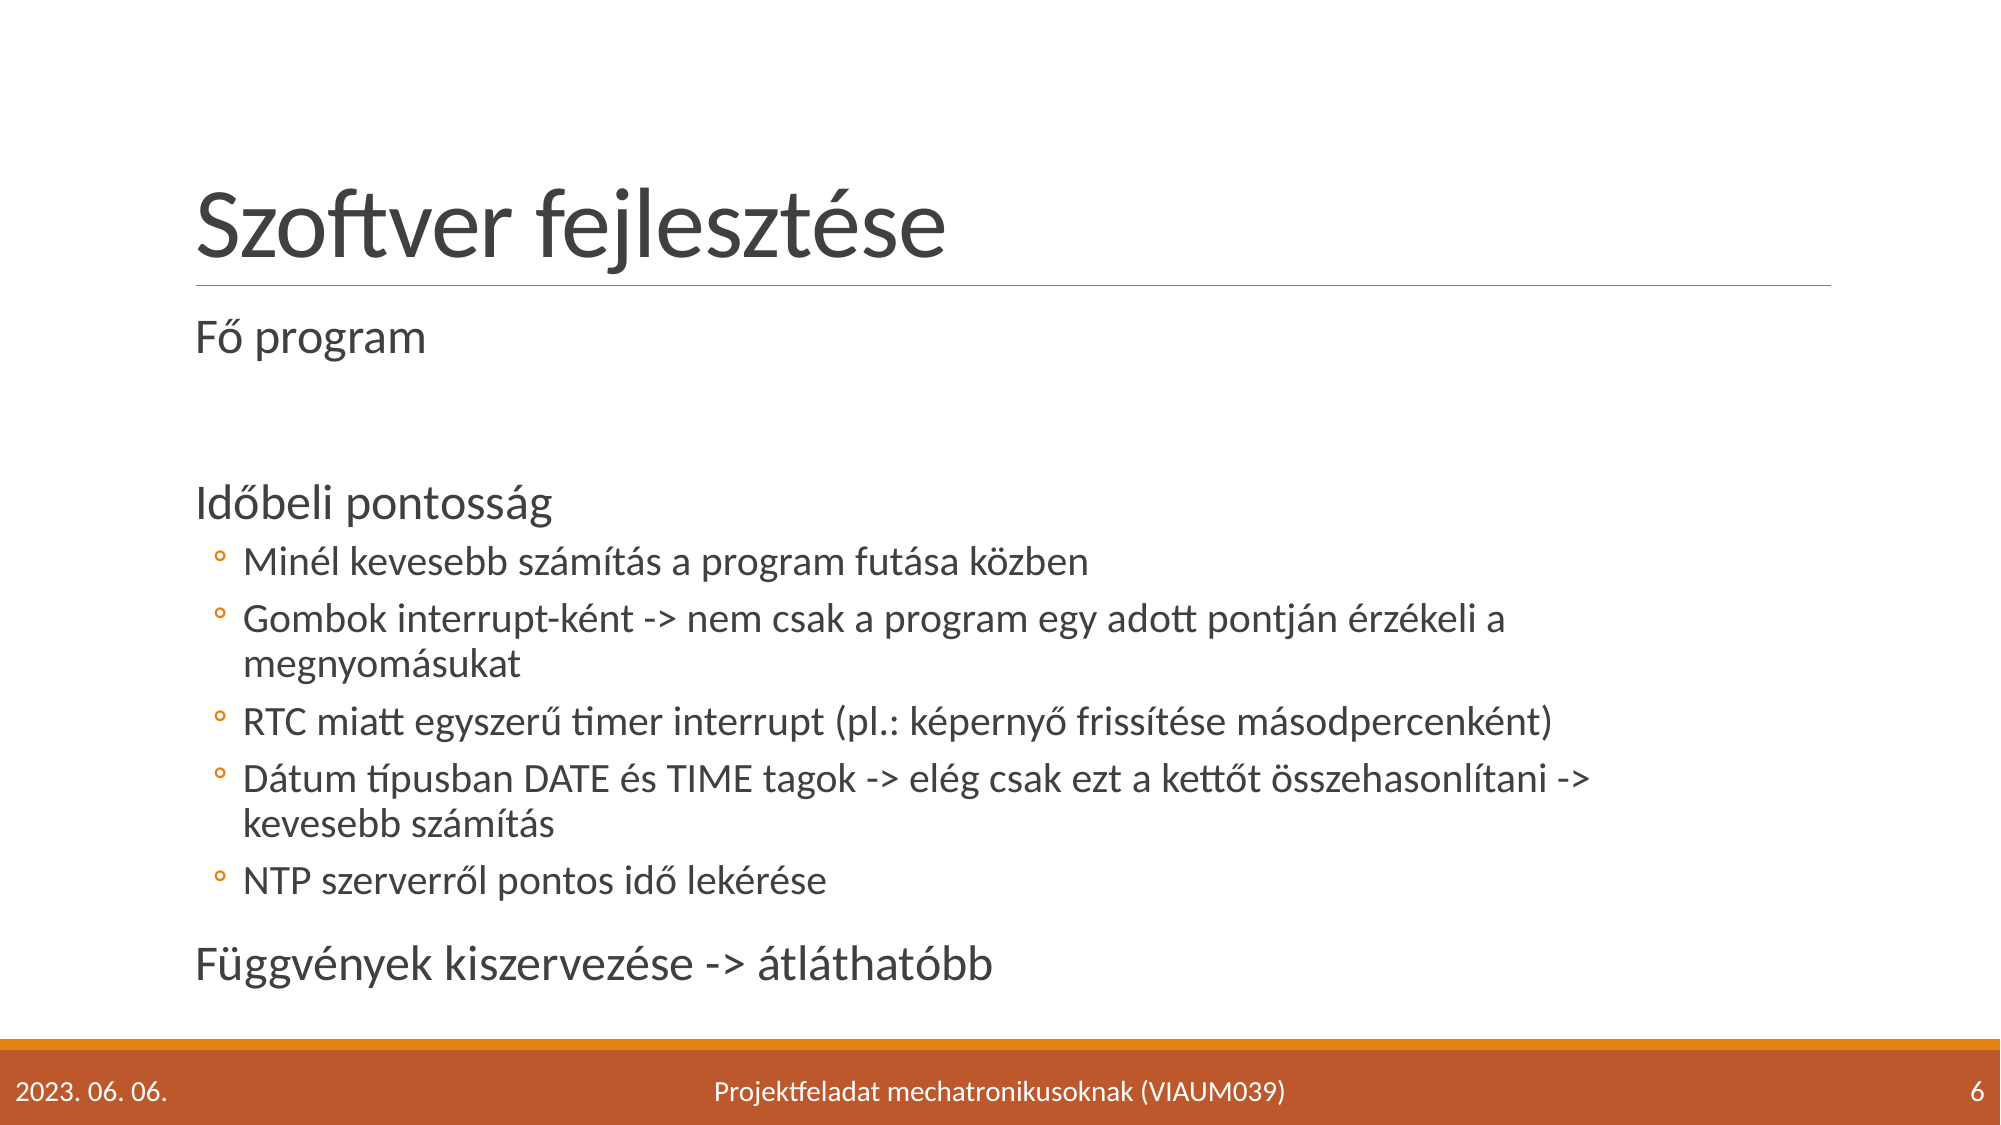

# Szoftver fejlesztése
Fő program

Időbeli pontosság
Minél kevesebb számítás a program futása közben
Gombok interrupt-ként -> nem csak a program egy adott pontján érzékeli a megnyomásukat
RTC miatt egyszerű timer interrupt (pl.: képernyő frissítése másodpercenként)
Dátum típusban DATE és TIME tagok -> elég csak ezt a kettőt összehasonlítani -> kevesebb számítás
NTP szerverről pontos idő lekérése
Függvények kiszervezése -> átláthatóbb

2023. 06. 06.
Projektfeladat mechatronikusoknak (VIAUM039)
6